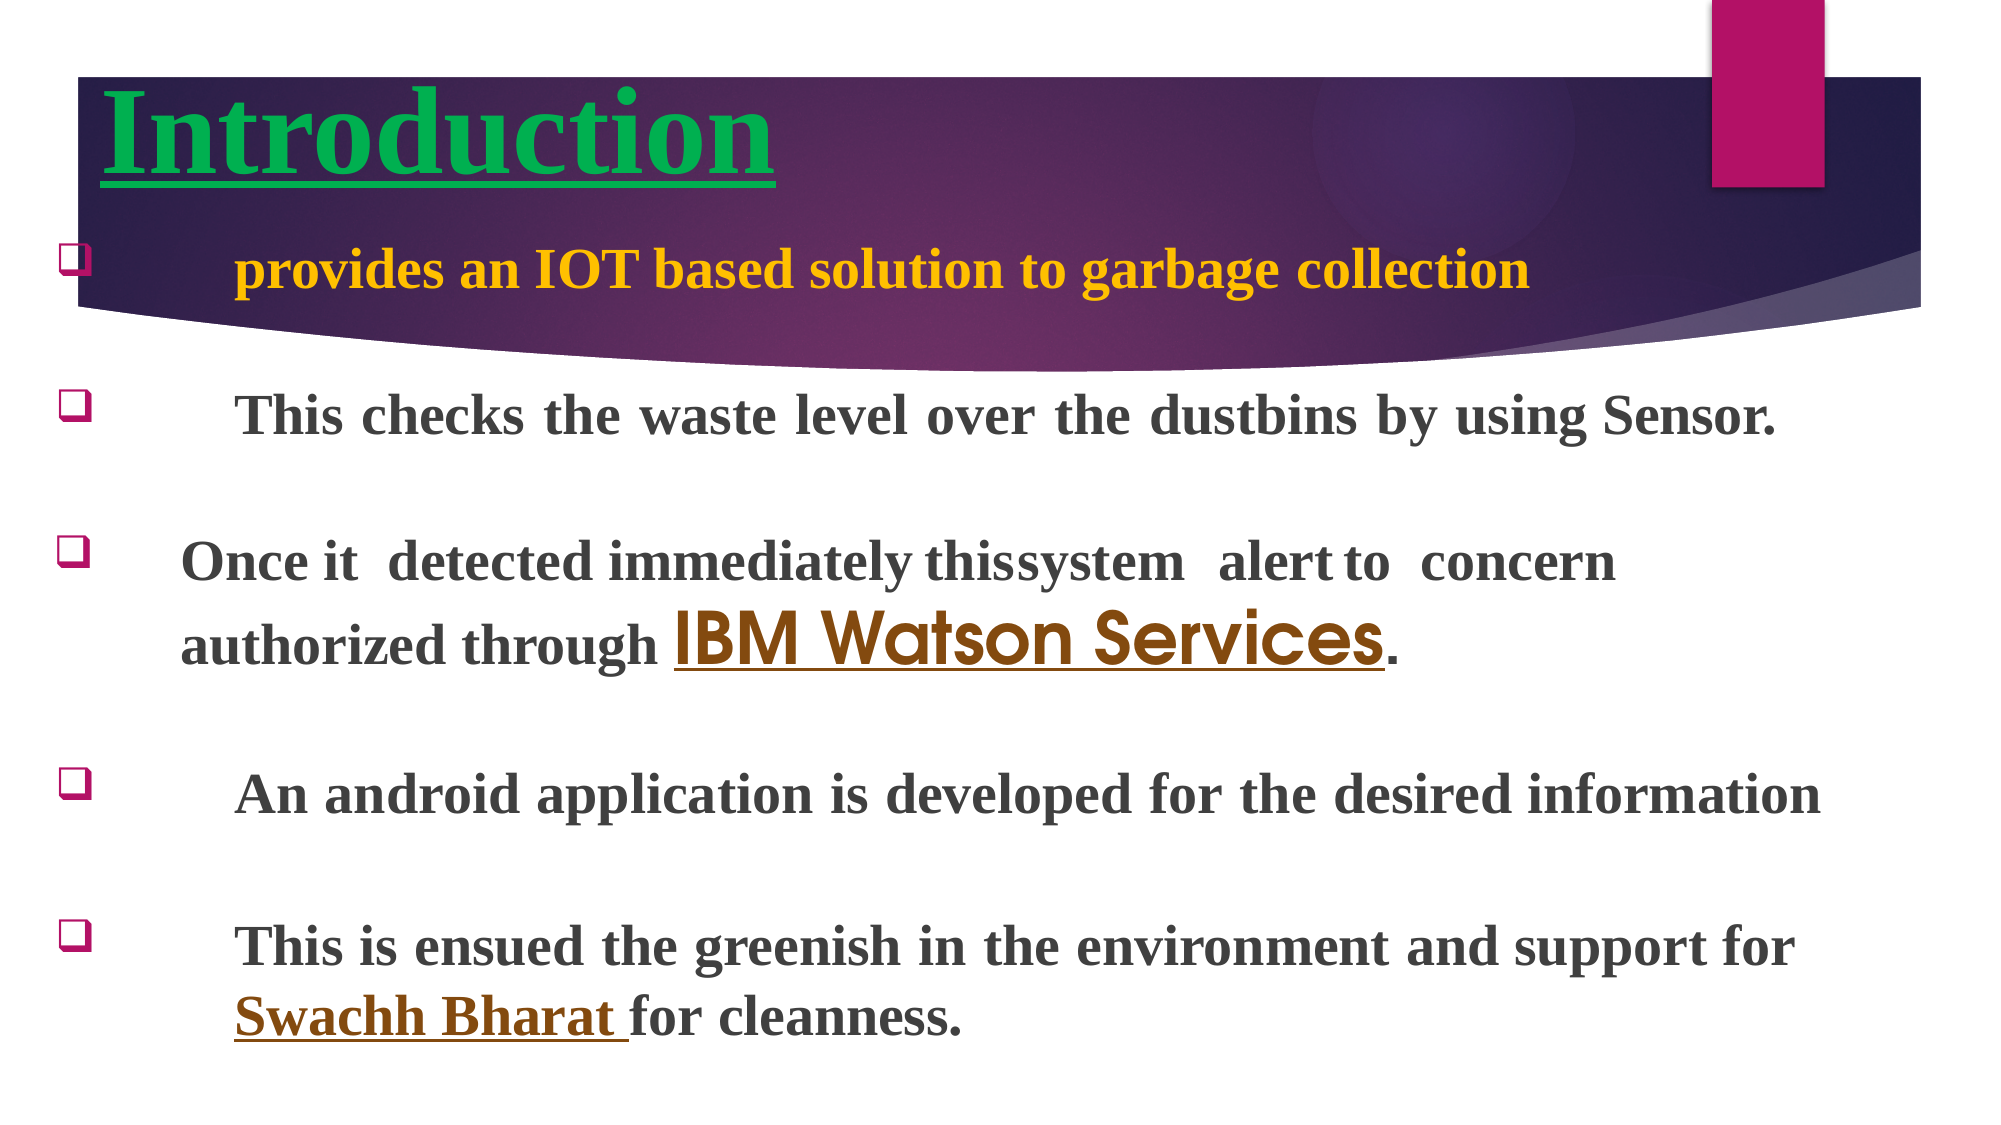

# Introduction
provides an IOT based solution to garbage collection

This checks the waste level over the dustbins by using Sensor.

Once it  detected immediately	this	system	 alert	to  concern         authorized through IBM Watson Services.

An android application is developed for the desired information

This is ensued the greenish in the environment and support for Swachh Bharat for cleanness.